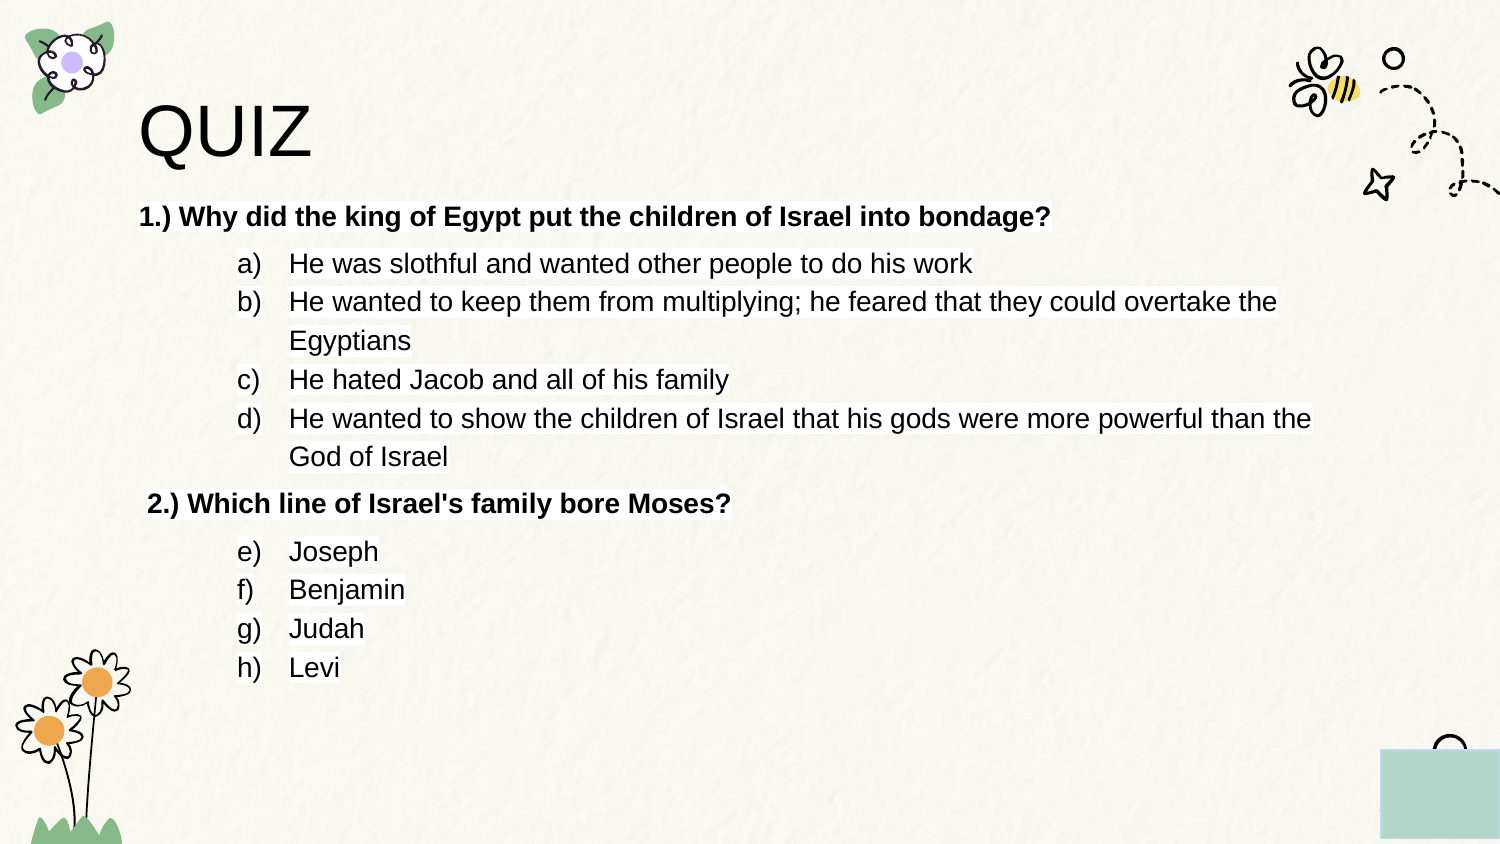

# QUIZ
1.) Why did the king of Egypt put the children of Israel into bondage?
He was slothful and wanted other people to do his work
He wanted to keep them from multiplying; he feared that they could overtake the Egyptians
He hated Jacob and all of his family
He wanted to show the children of Israel that his gods were more powerful than the God of Israel
2.) Which line of Israel's family bore Moses?
Joseph
Benjamin
Judah
Levi